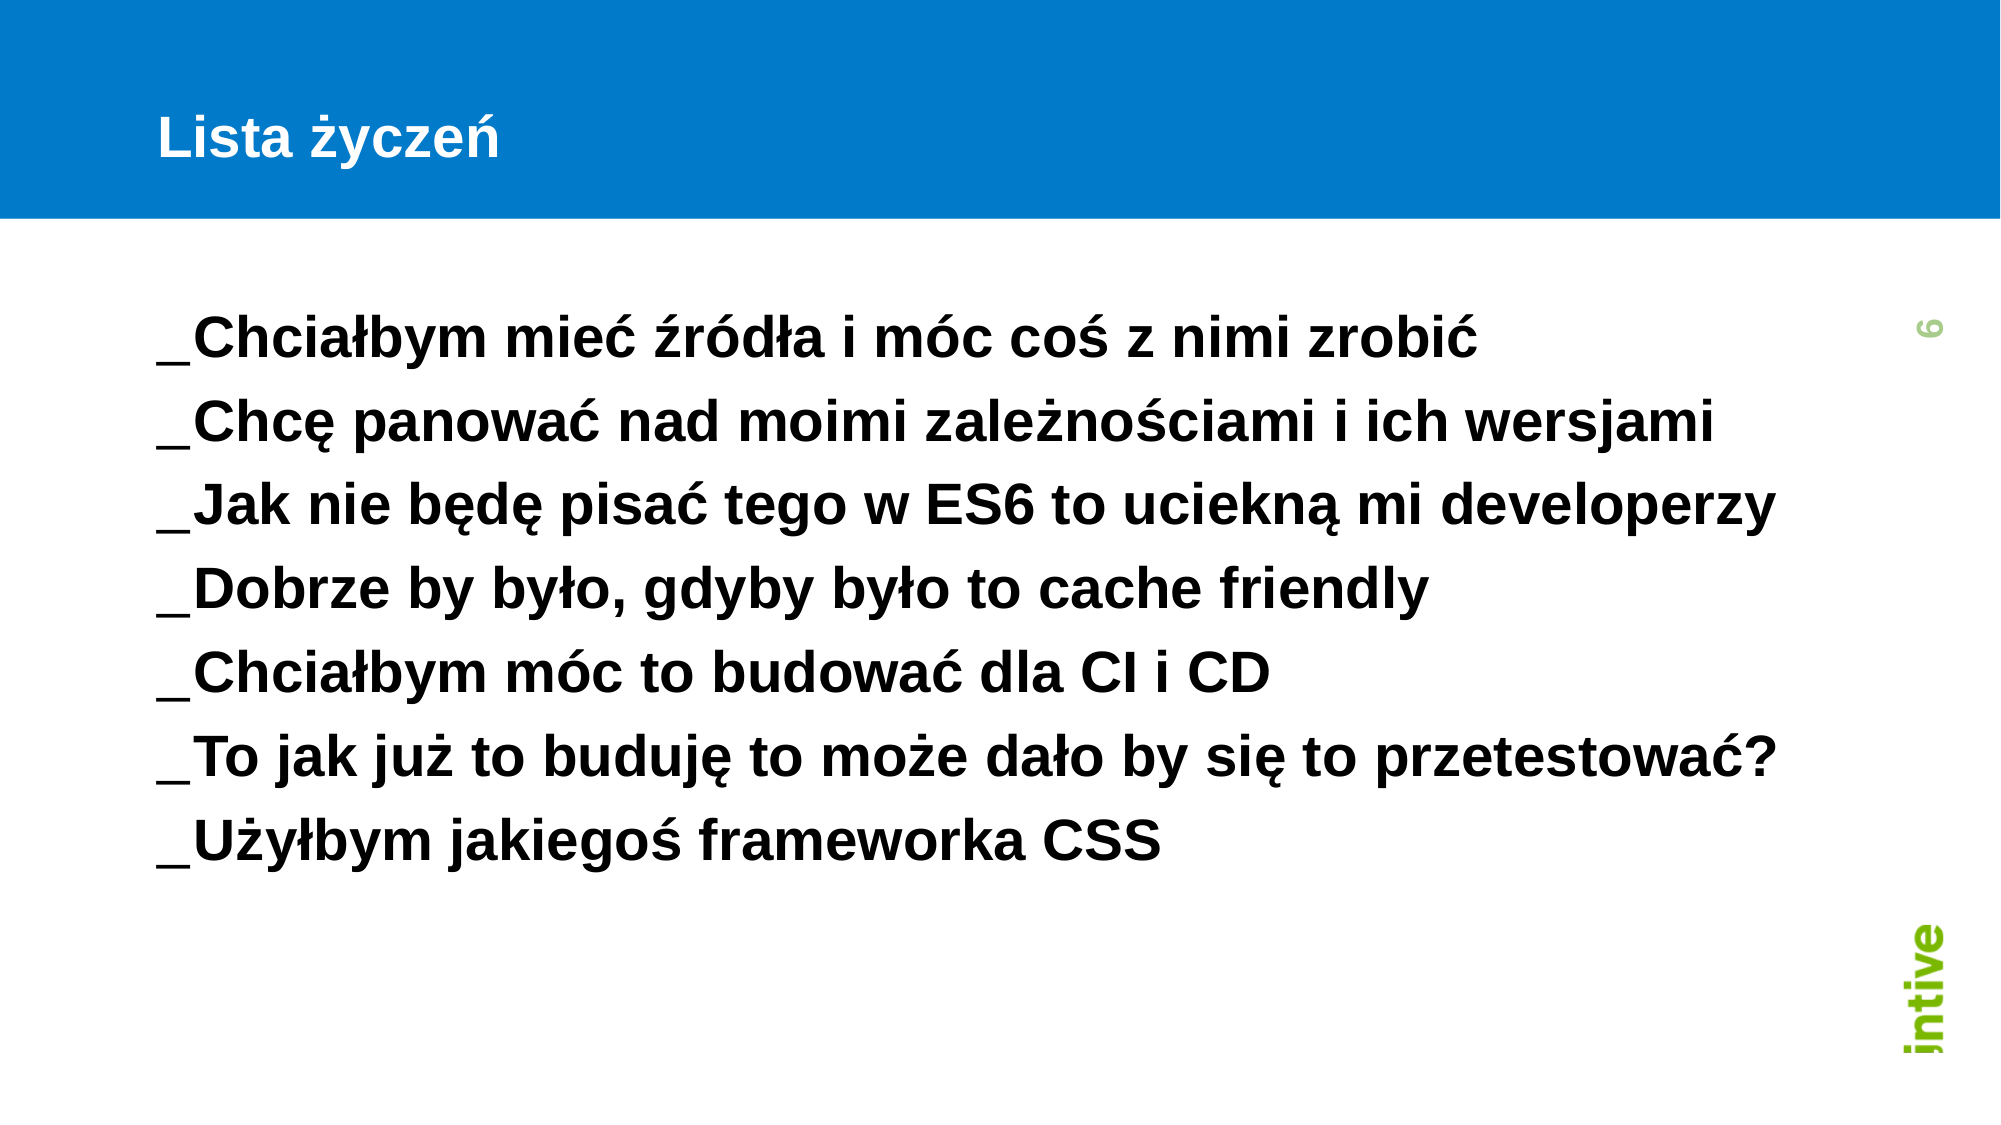

# Lista życzeń
Chciałbym mieć źródła i móc coś z nimi zrobić
Chcę panować nad moimi zależnościami i ich wersjami
Jak nie będę pisać tego w ES6 to uciekną mi developerzy
Dobrze by było, gdyby było to cache friendly
Chciałbym móc to budować dla CI i CD
To jak już to buduję to może dało by się to przetestować?
Użyłbym jakiegoś frameworka CSS
6